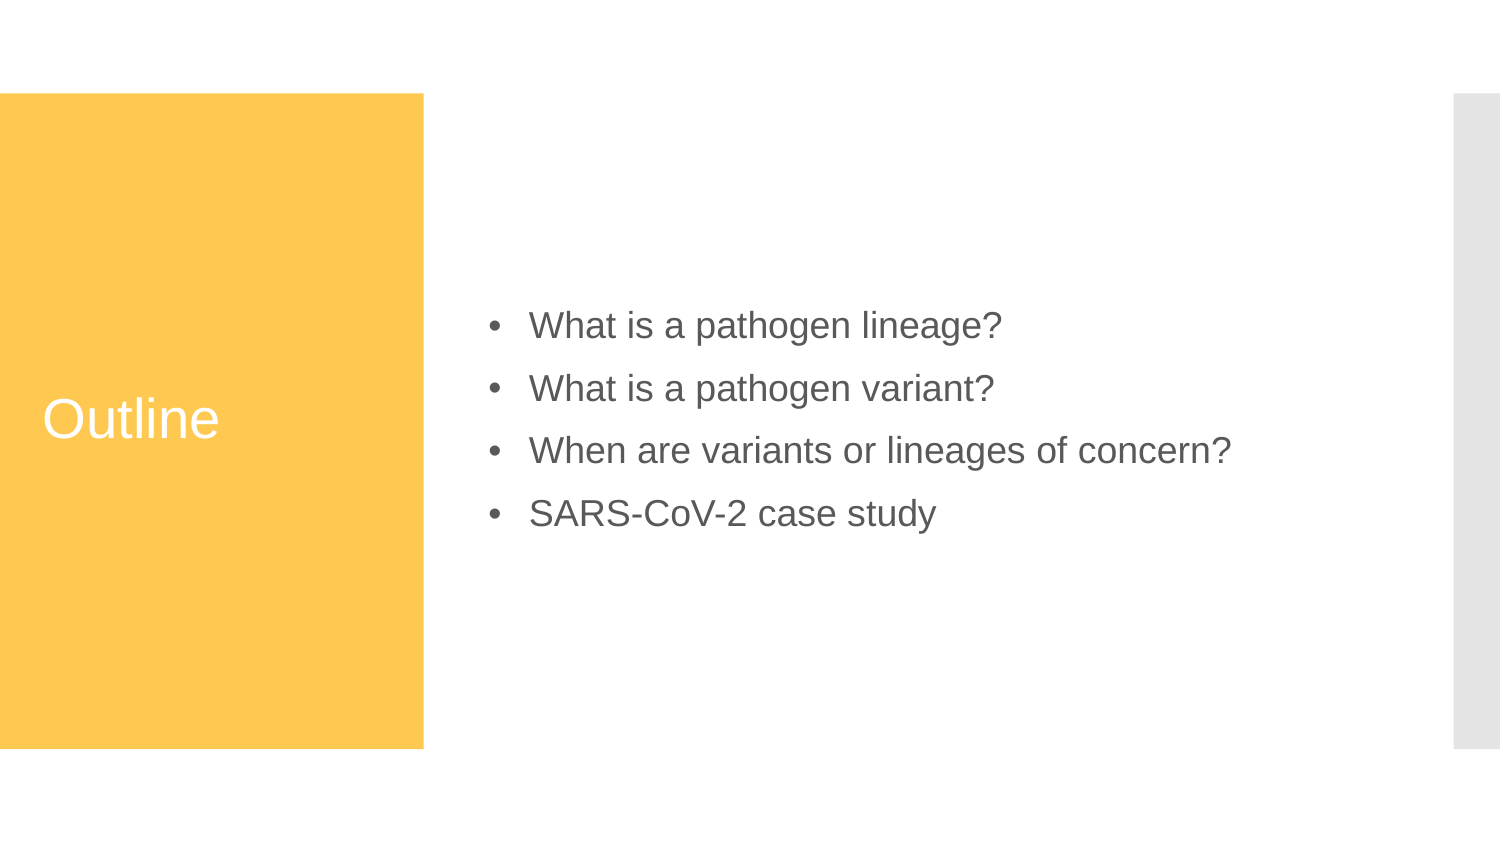

What is a pathogen lineage?
What is a pathogen variant?
When are variants or lineages of concern?
SARS-CoV-2 case study
# Outline